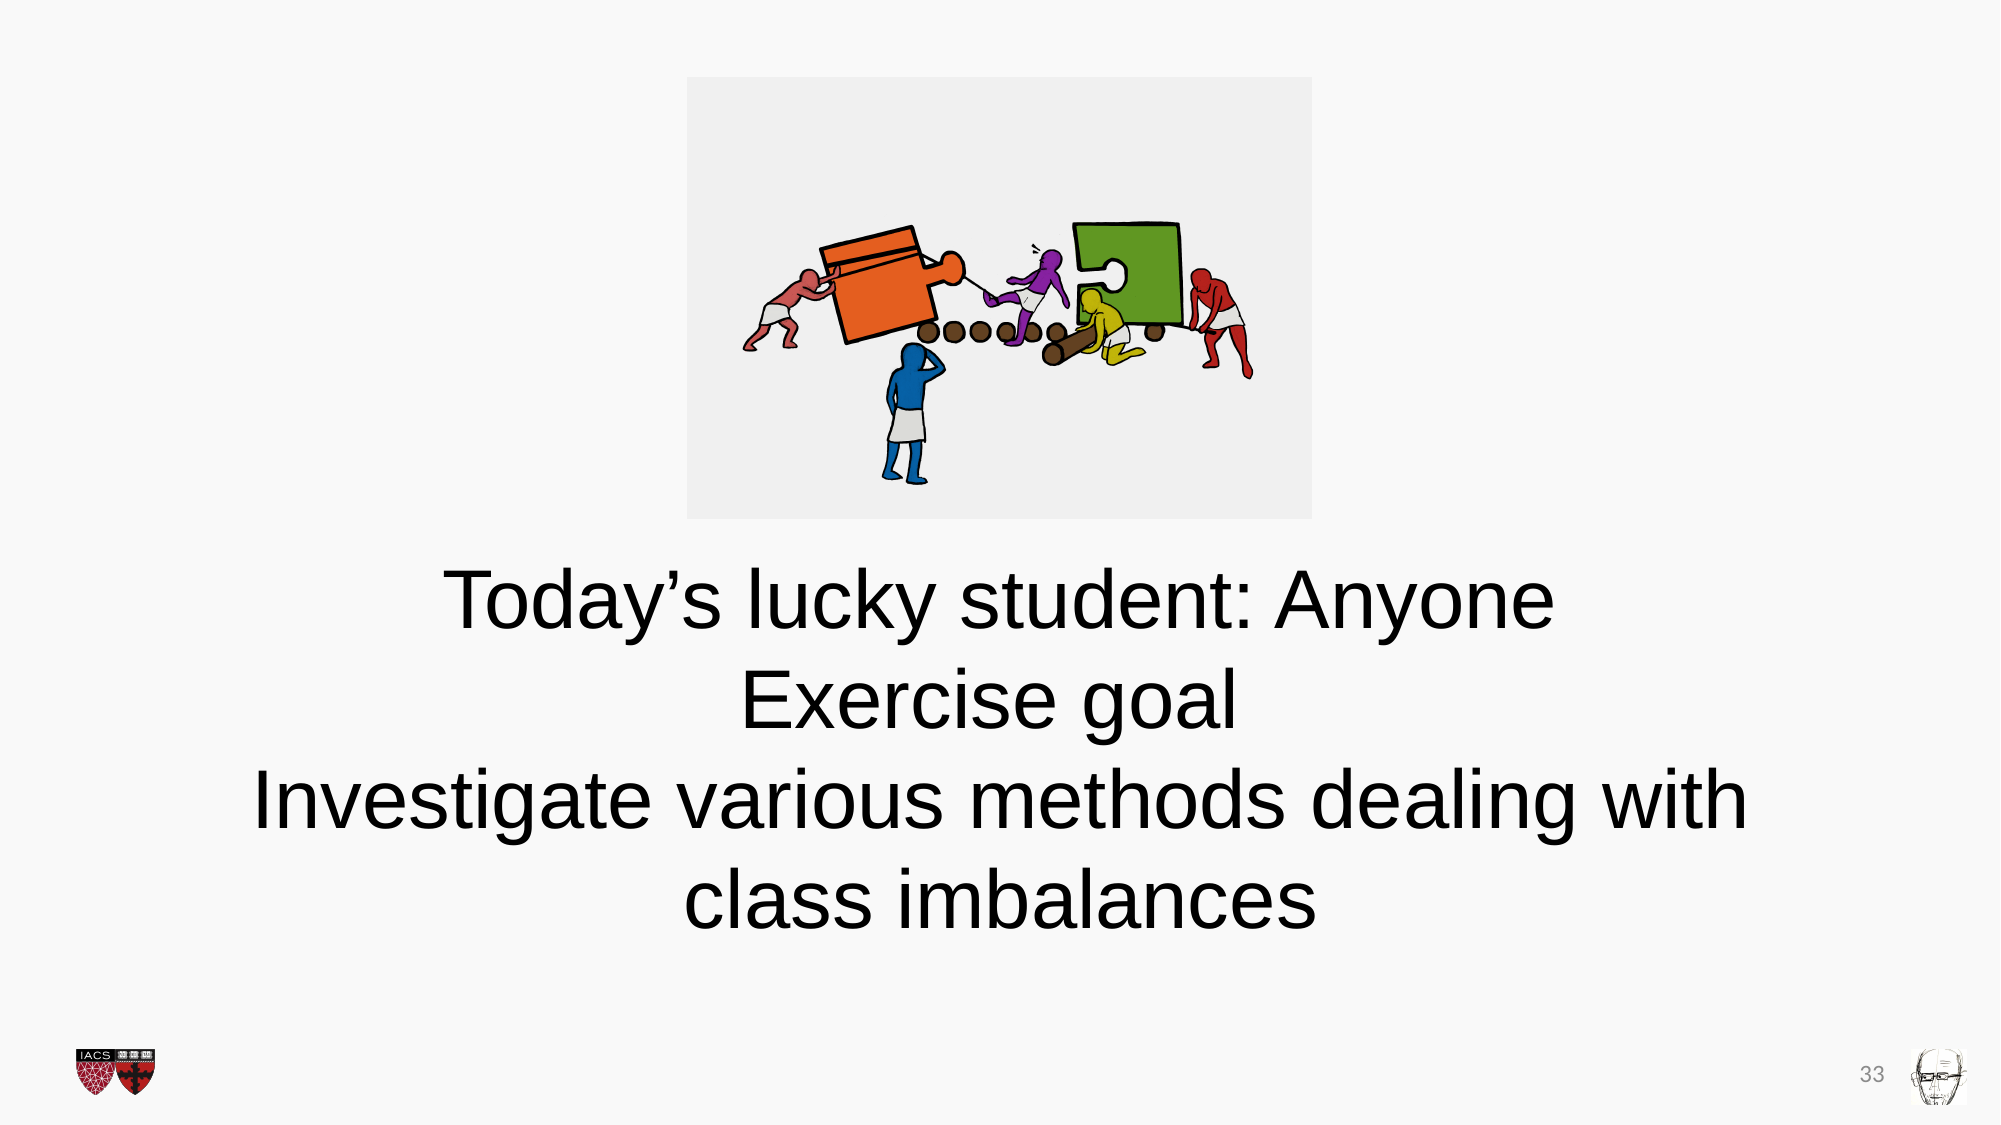

# Today’s lucky student: Anyone Exercise goal Investigate various methods dealing with class imbalances
33